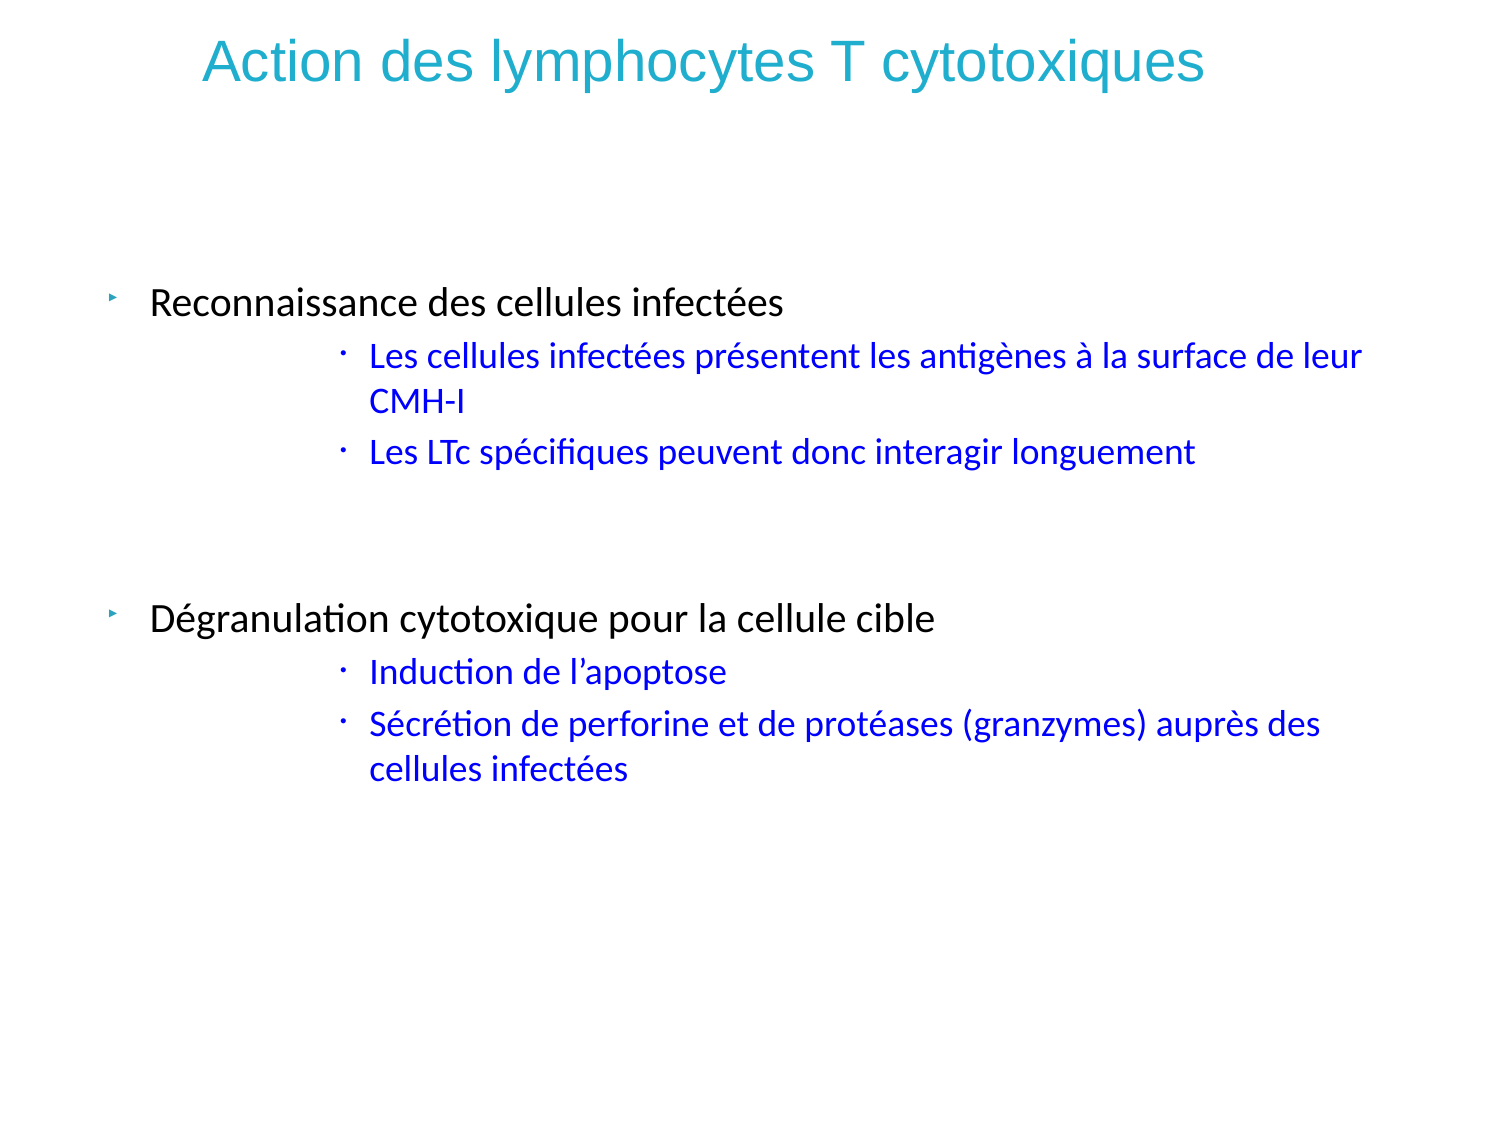

# Action des lymphocytes T cytotoxiques
Reconnaissance des cellules infectées
Les cellules infectées présentent les antigènes à la surface de leur CMH-I
Les LTc spécifiques peuvent donc interagir longuement

Dégranulation cytotoxique pour la cellule cible
Induction de l’apoptose
Sécrétion de perforine et de protéases (granzymes) auprès des cellules infectées